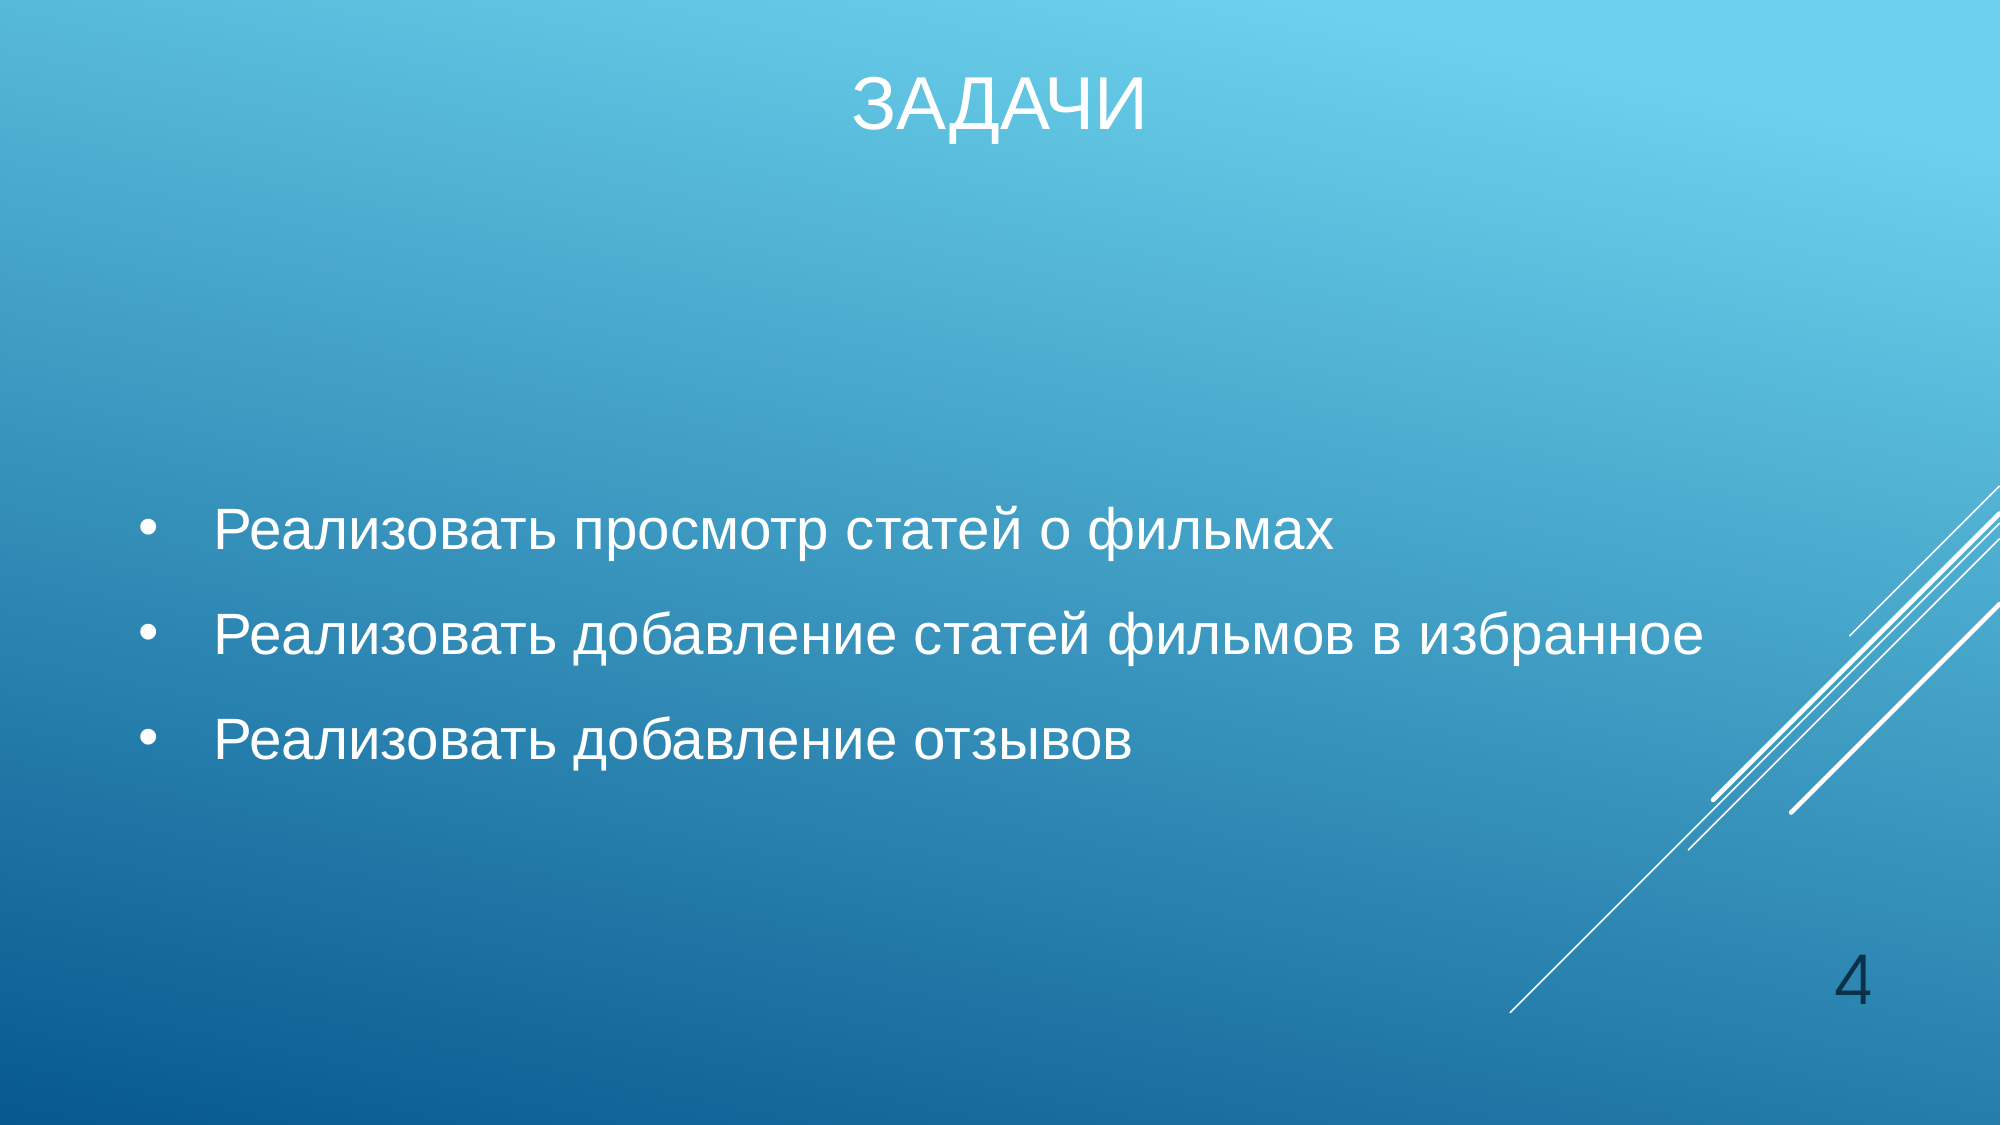

# Задачи
Реализовать просмотр статей о фильмах
Реализовать добавление статей фильмов в избранное
Реализовать добавление отзывов
4